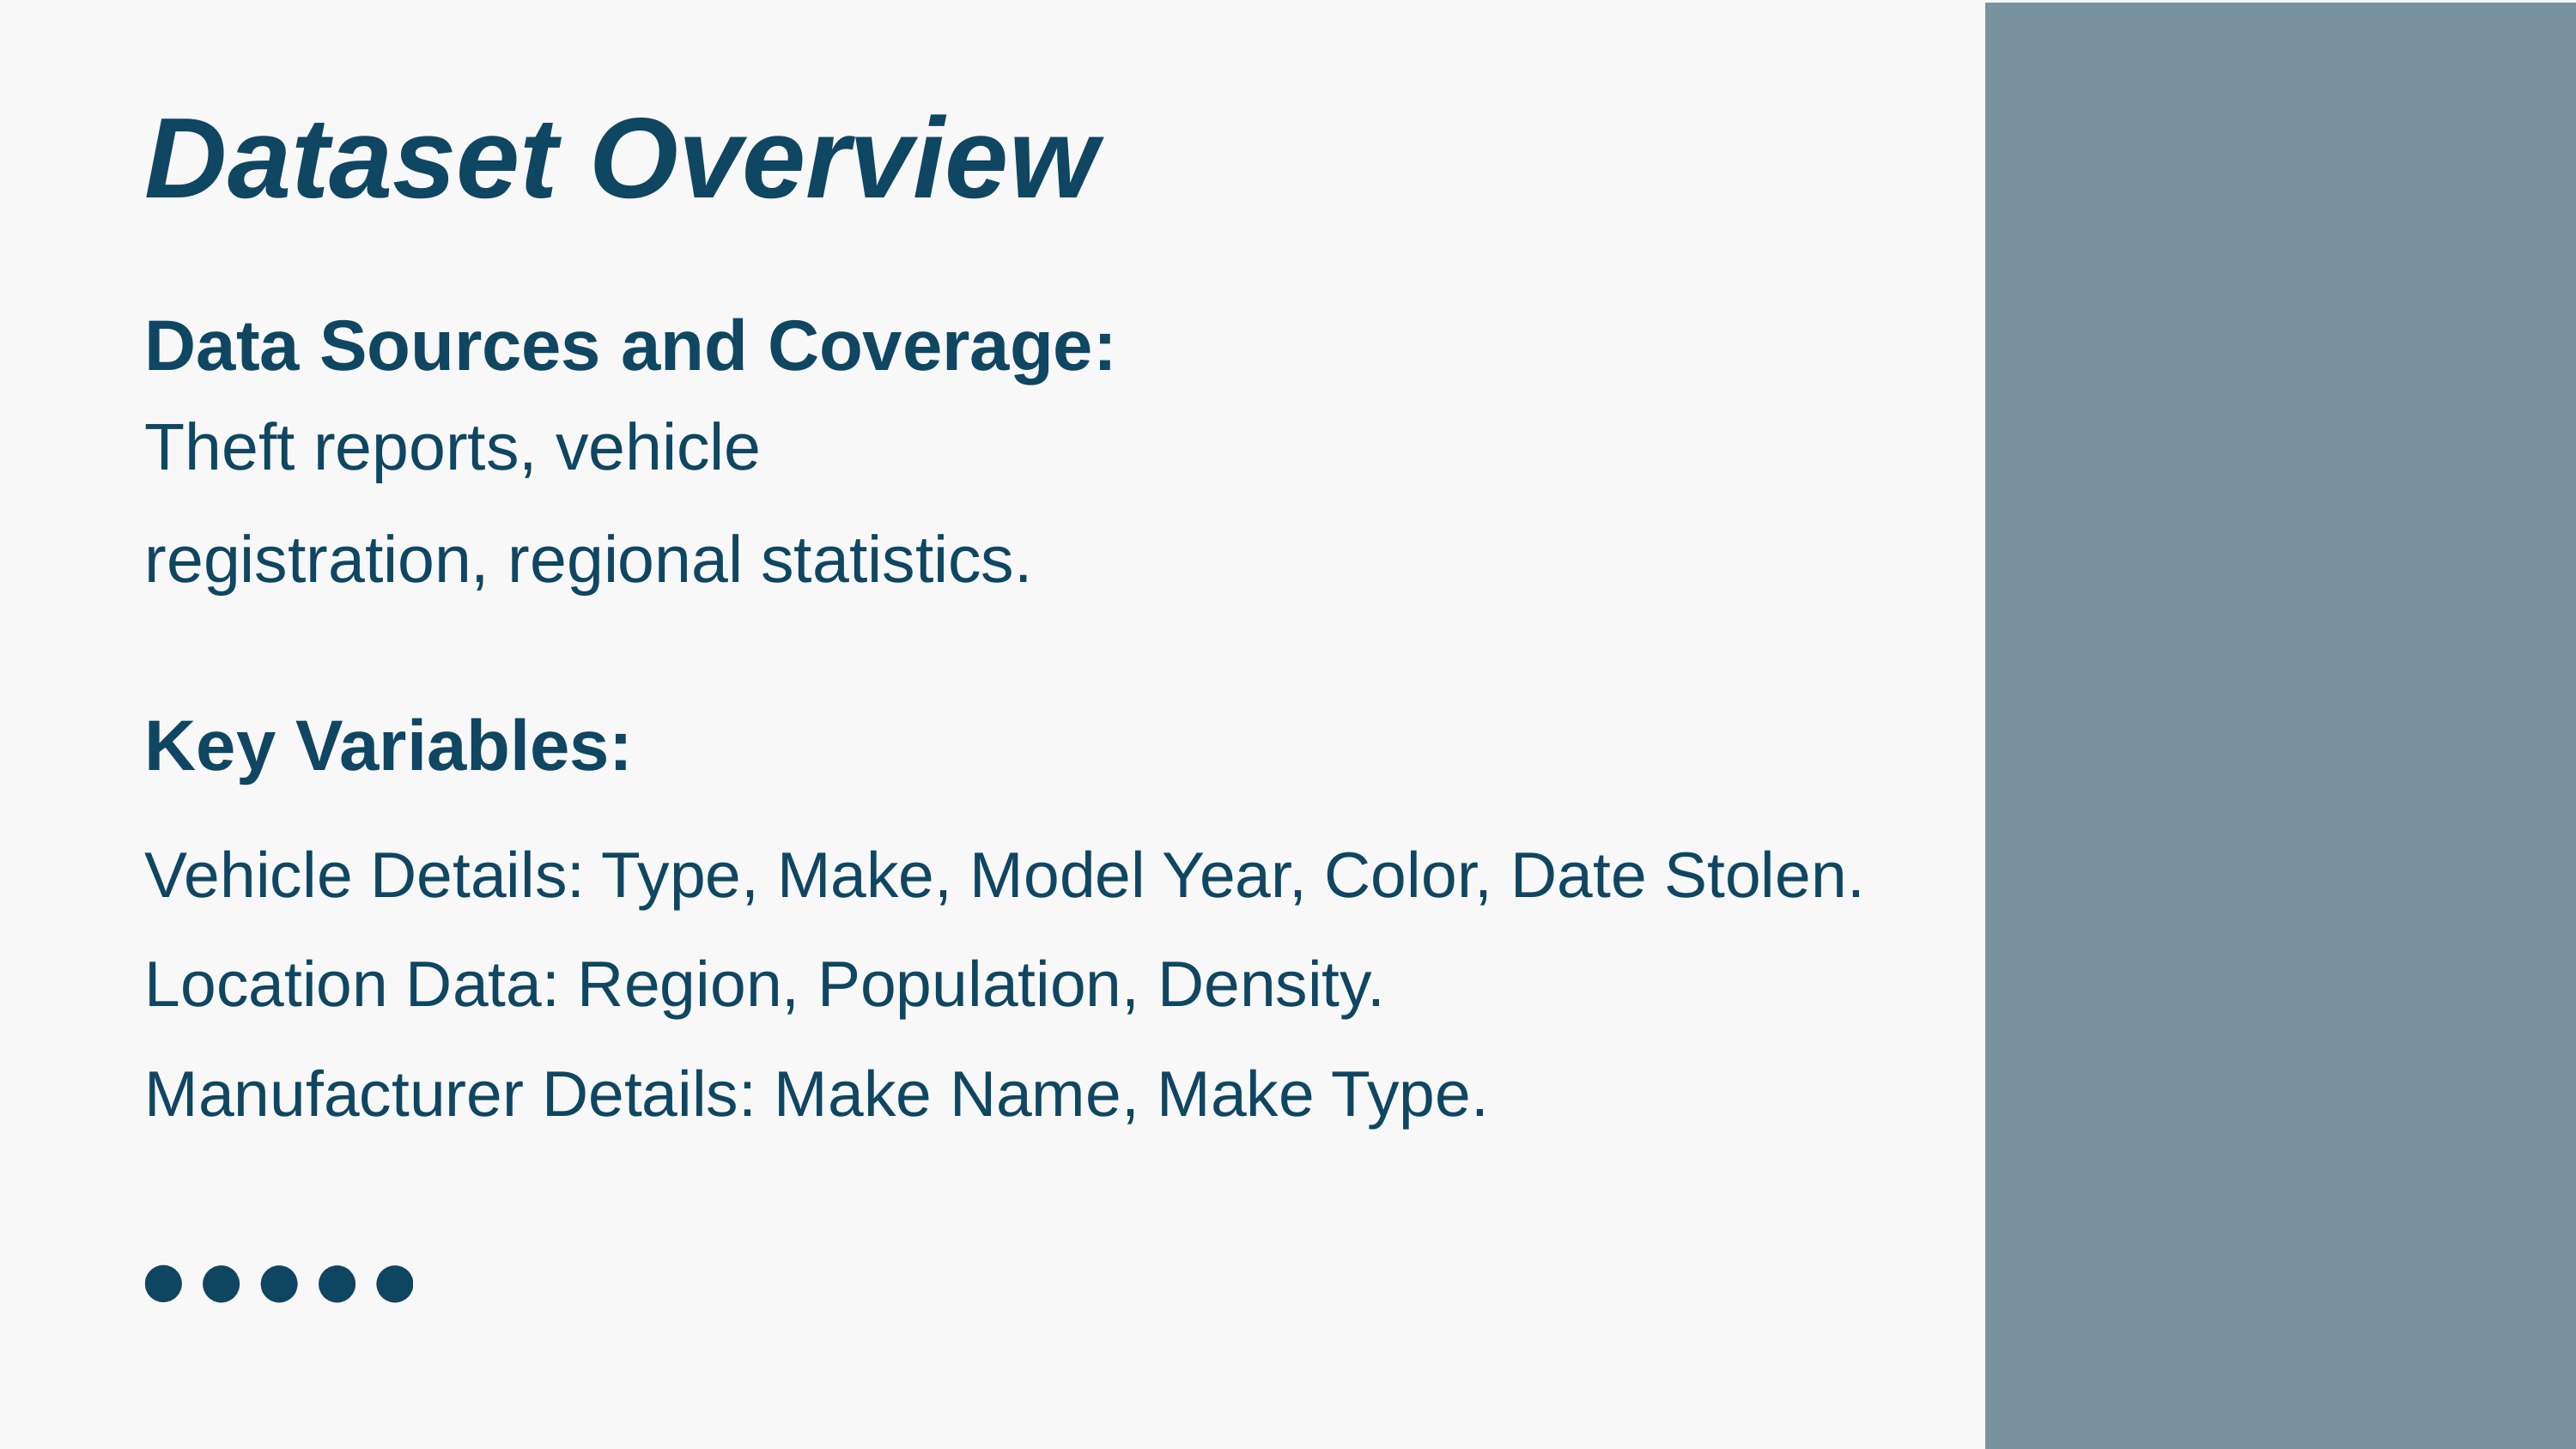

Dataset Overview
Data Sources and Coverage:
Theft reports, vehicle registration, regional statistics.

Key Variables:
Vehicle Details: Type, Make, Model Year, Color, Date Stolen.
Location Data: Region, Population, Density.
Manufacturer Details: Make Name, Make Type.